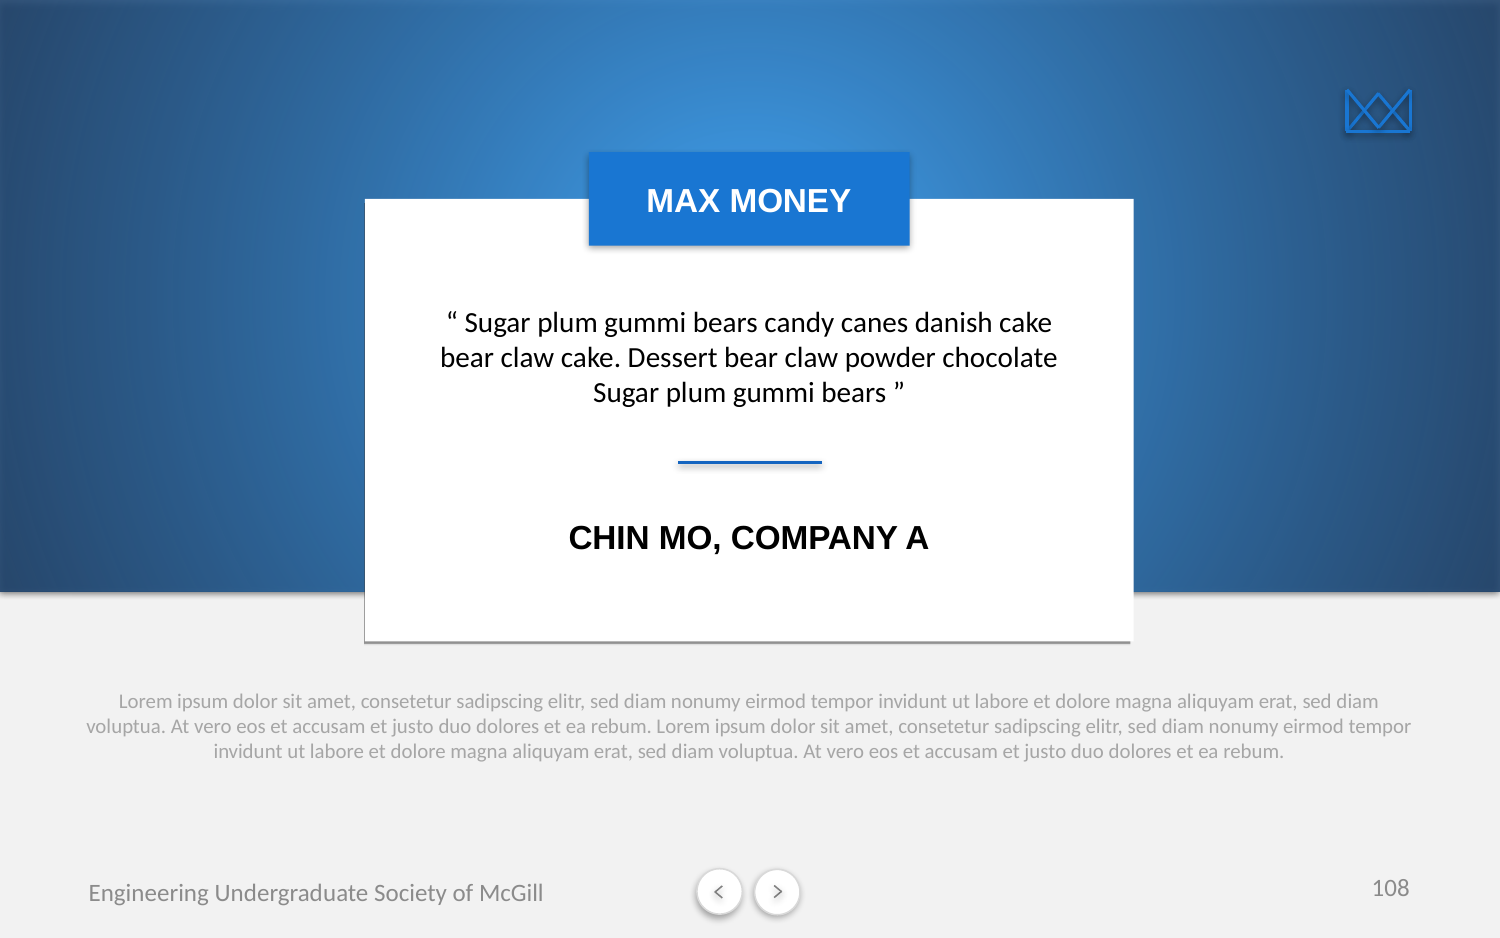

MAX MONEY

“ Sugar plum gummi bears candy canes danish cake bear claw cake. Dessert bear claw powder chocolate Sugar plum gummi bears ”
CHIN MO, COMPANY A
Lorem ipsum dolor sit amet, consetetur sadipscing elitr, sed diam nonumy eirmod tempor invidunt ut labore et dolore magna aliquyam erat, sed diam voluptua. At vero eos et accusam et justo duo dolores et ea rebum. Lorem ipsum dolor sit amet, consetetur sadipscing elitr, sed diam nonumy eirmod tempor invidunt ut labore et dolore magna aliquyam erat, sed diam voluptua. At vero eos et accusam et justo duo dolores et ea rebum.
108